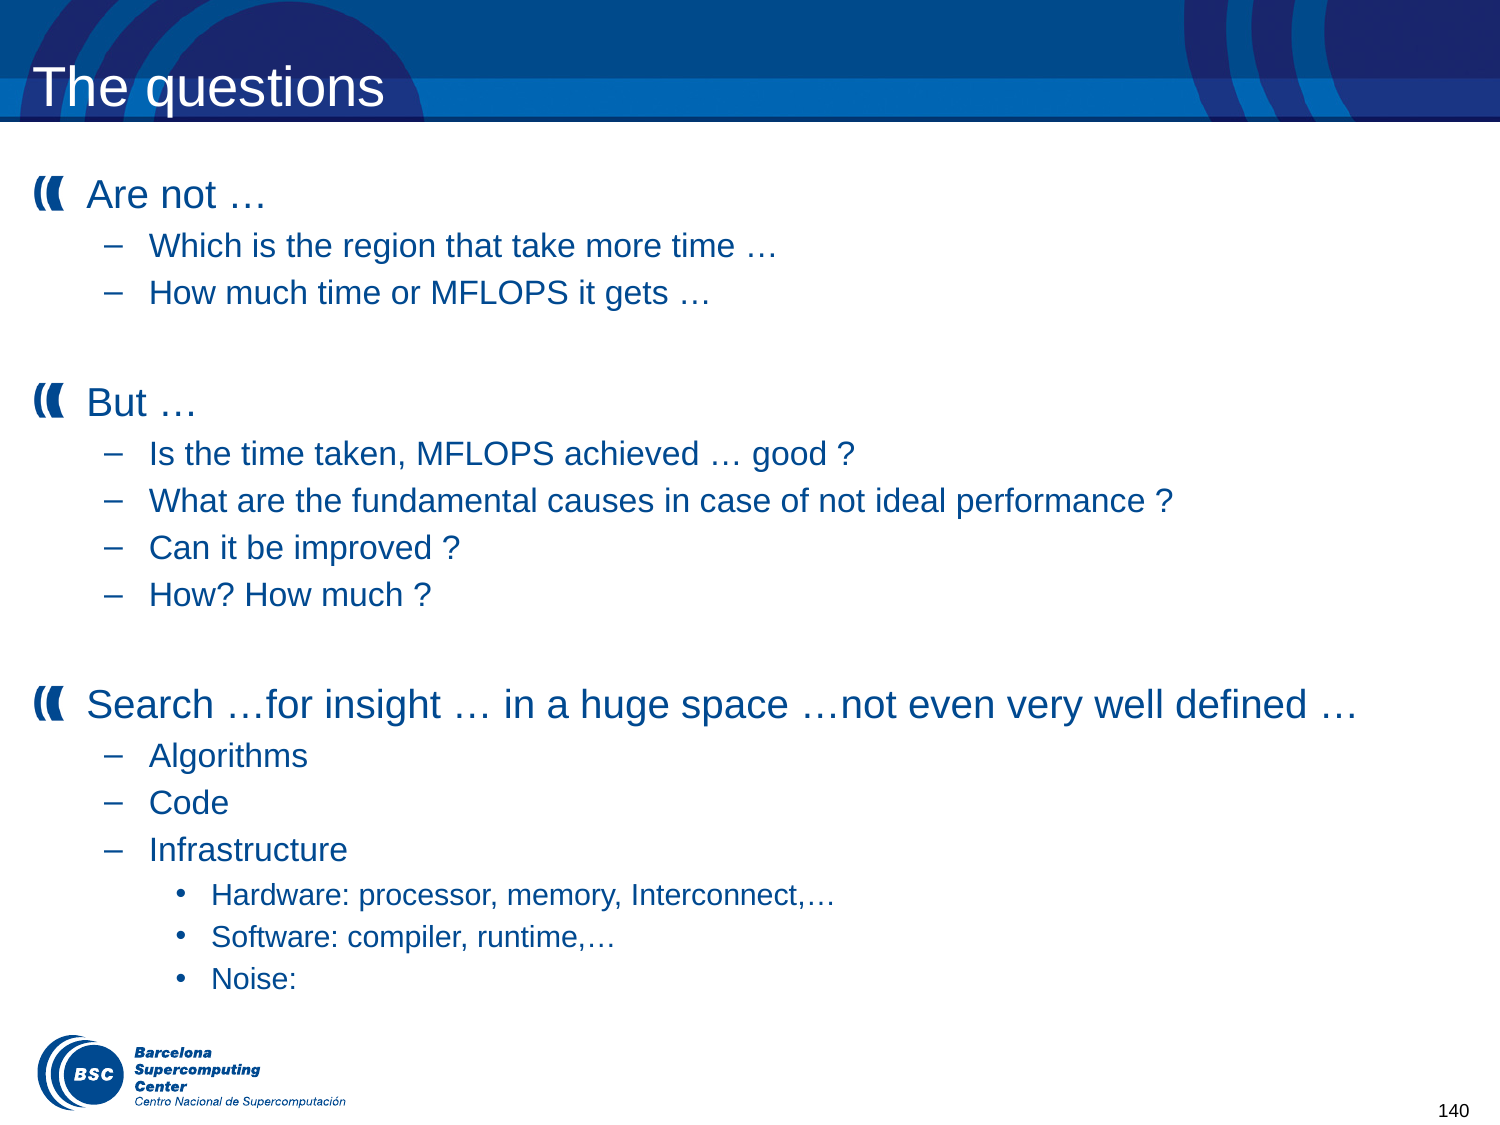

# The questions
Are not …
Which is the region that take more time …
How much time or MFLOPS it gets …

But …
Is the time taken, MFLOPS achieved … good ?
What are the fundamental causes in case of not ideal performance ?
Can it be improved ?
How? How much ?

Search …for insight … in a huge space …not even very well defined …
Algorithms
Code
Infrastructure
Hardware: processor, memory, Interconnect,…
Software: compiler, runtime,…
Noise: